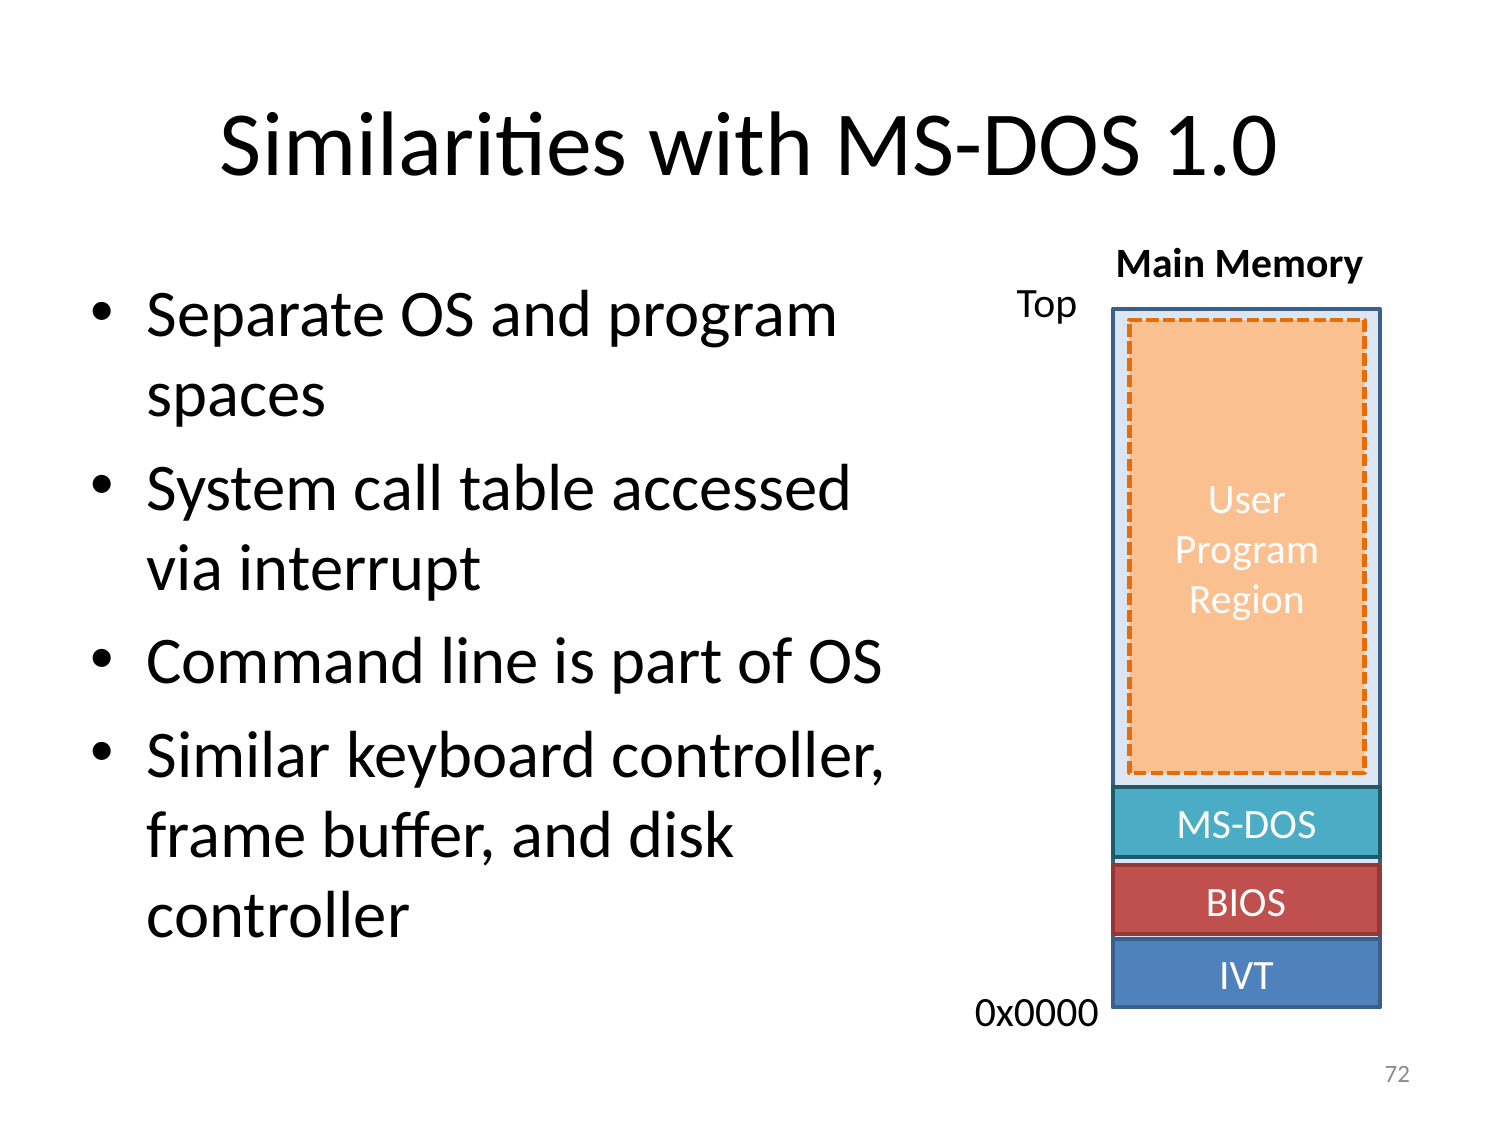

# Similarities with MS-DOS 1.0
Main Memory
Separate OS and program spaces
System call table accessed via interrupt
Command line is part of OS
Similar keyboard controller, frame buffer, and disk controller
Top

User Program Region
MS-DOS
BIOS
IVT
0x0000
72